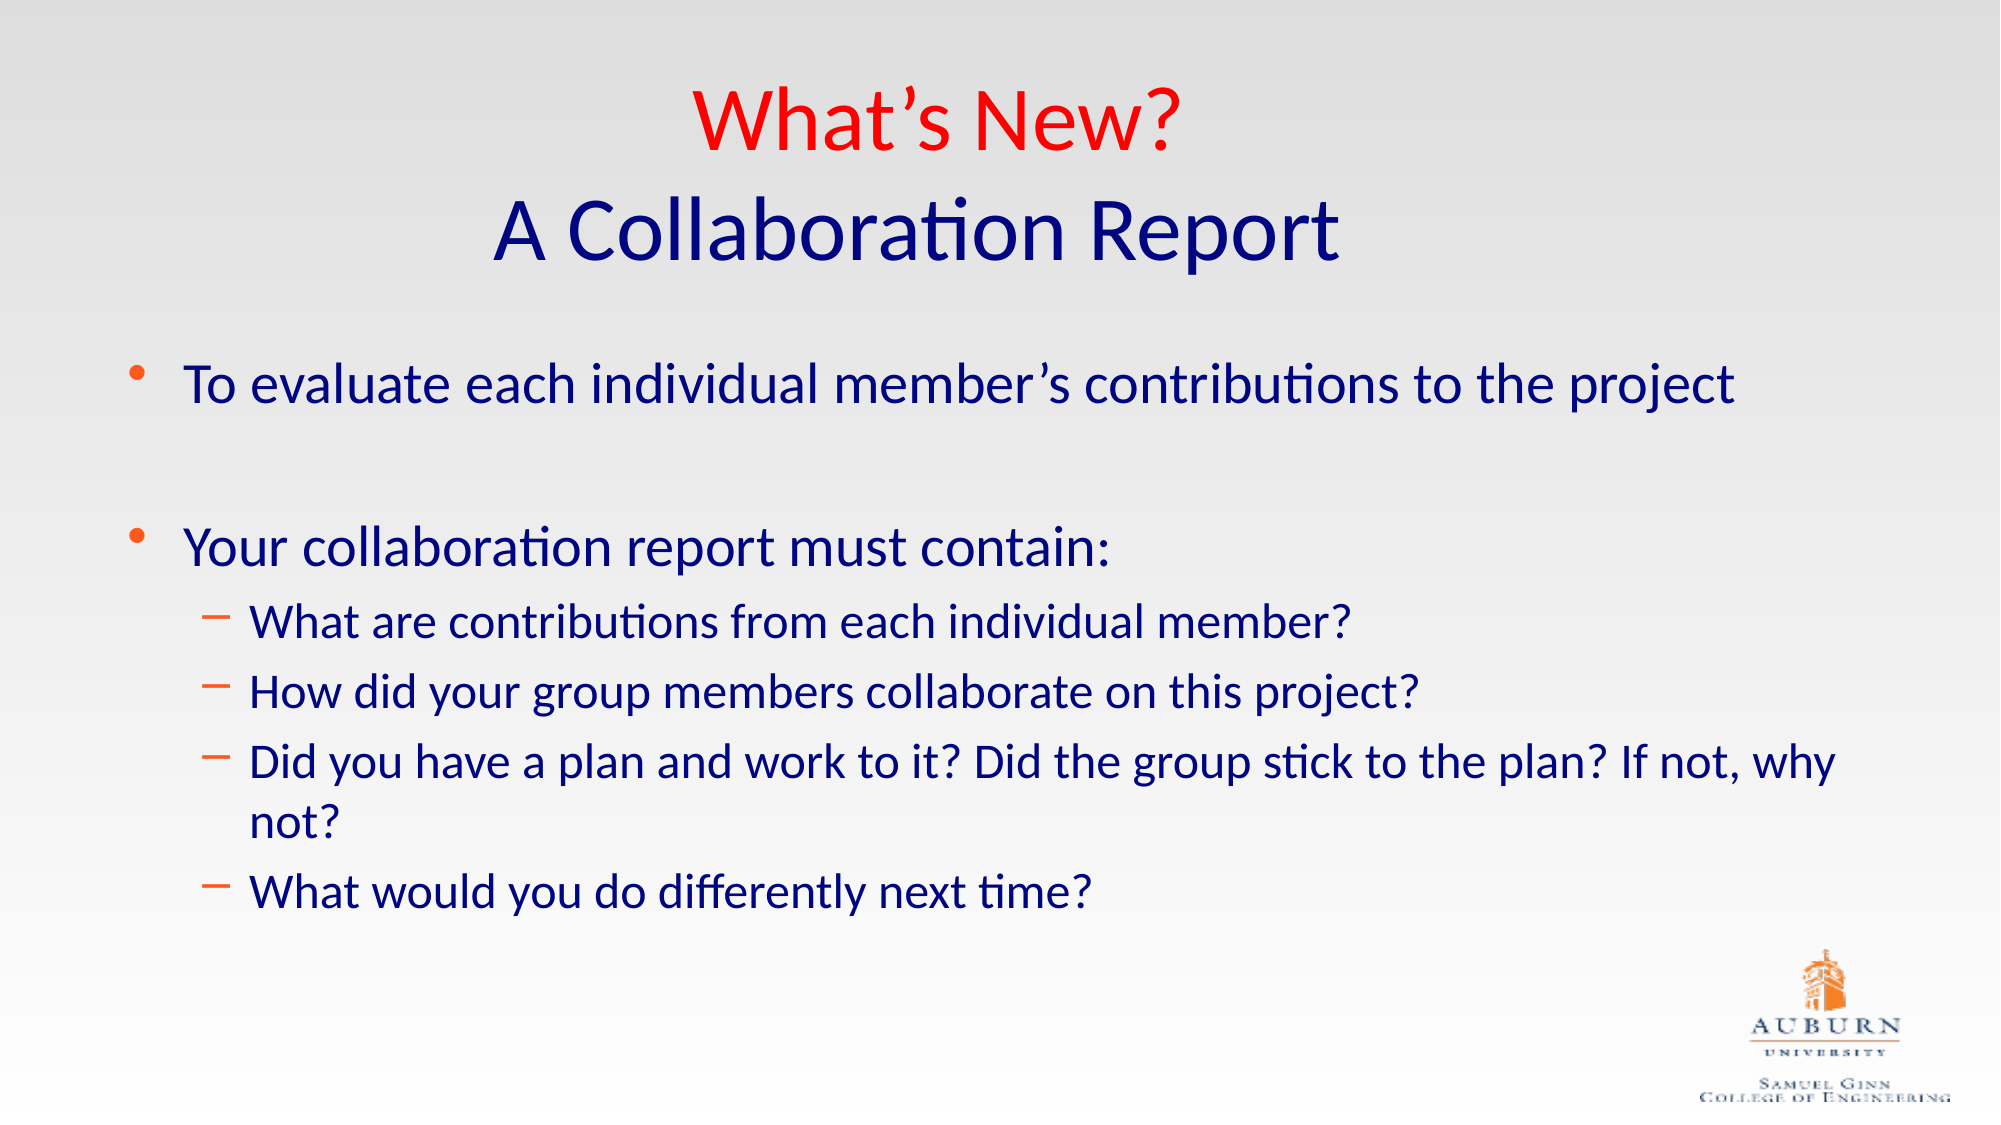

# What’s New? A Collaboration Report
To evaluate each individual member’s contributions to the project

Your collaboration report must contain:
What are contributions from each individual member?
How did your group members collaborate on this project?
Did you have a plan and work to it? Did the group stick to the plan? If not, why not?
What would you do differently next time?